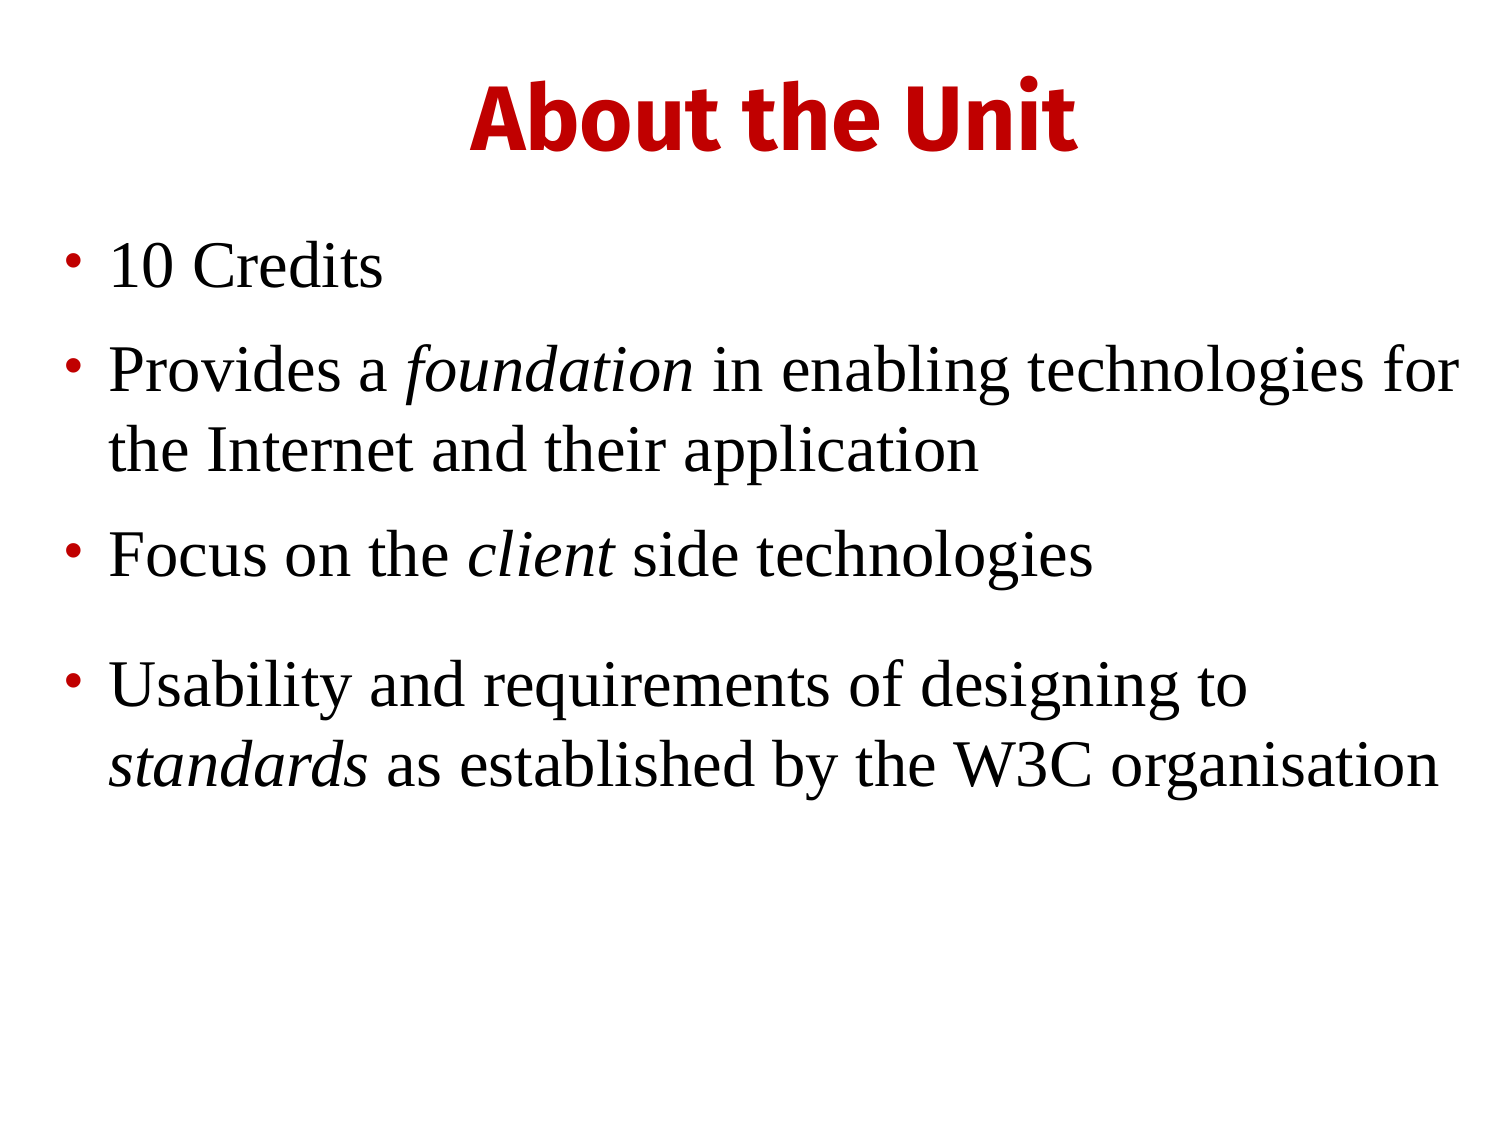

About the Unit
10 Credits
Provides a foundation in enabling technologies for the Internet and their application
Focus on the client side technologies
Usability and requirements of designing to standards as established by the W3C organisation